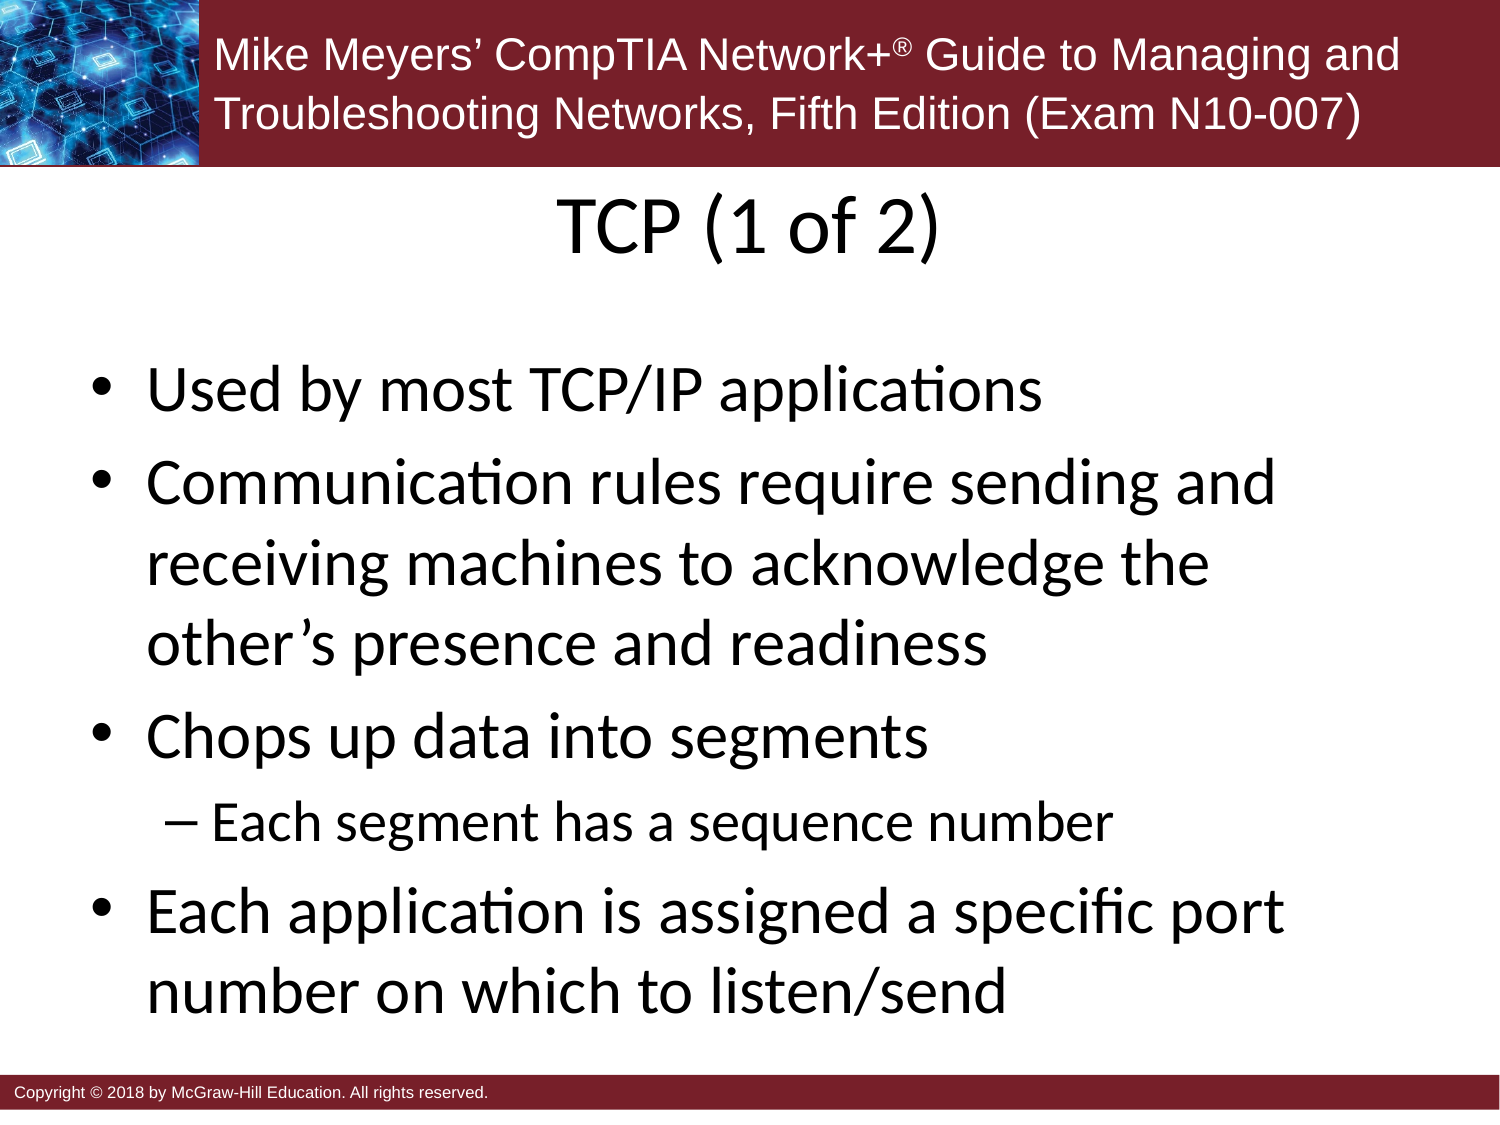

# TCP (1 of 2)
Used by most TCP/IP applications
Communication rules require sending and receiving machines to acknowledge the other’s presence and readiness
Chops up data into segments
Each segment has a sequence number
Each application is assigned a specific port number on which to listen/send